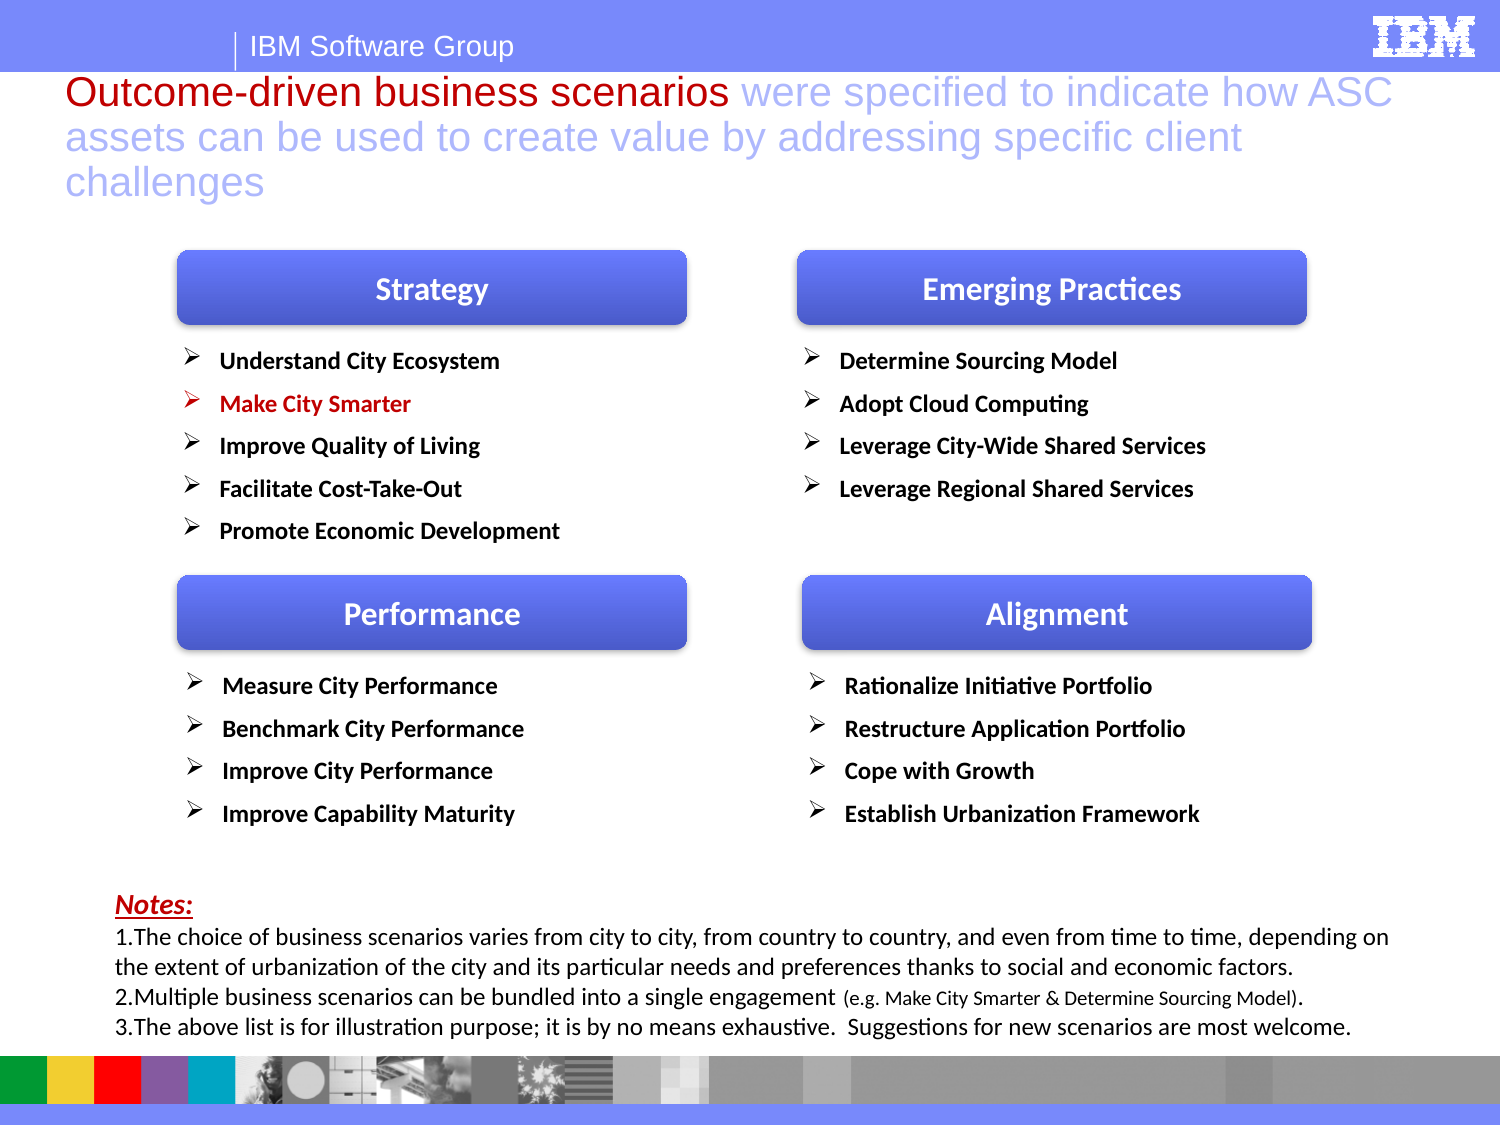

# Outcome-driven business scenarios were specified to indicate how ASC assets can be used to create value by addressing specific client challenges
Strategy
Emerging Practices
Understand City Ecosystem
Make City Smarter
Improve Quality of Living
Facilitate Cost-Take-Out
Promote Economic Development
Determine Sourcing Model
Adopt Cloud Computing
Leverage City-Wide Shared Services
Leverage Regional Shared Services
Performance
Alignment
Measure City Performance
Benchmark City Performance
Improve City Performance
Improve Capability Maturity
Rationalize Initiative Portfolio
Restructure Application Portfolio
Cope with Growth
Establish Urbanization Framework
Notes:
The choice of business scenarios varies from city to city, from country to country, and even from time to time, depending on the extent of urbanization of the city and its particular needs and preferences thanks to social and economic factors.
Multiple business scenarios can be bundled into a single engagement (e.g. Make City Smarter & Determine Sourcing Model).
The above list is for illustration purpose; it is by no means exhaustive.  Suggestions for new scenarios are most welcome.